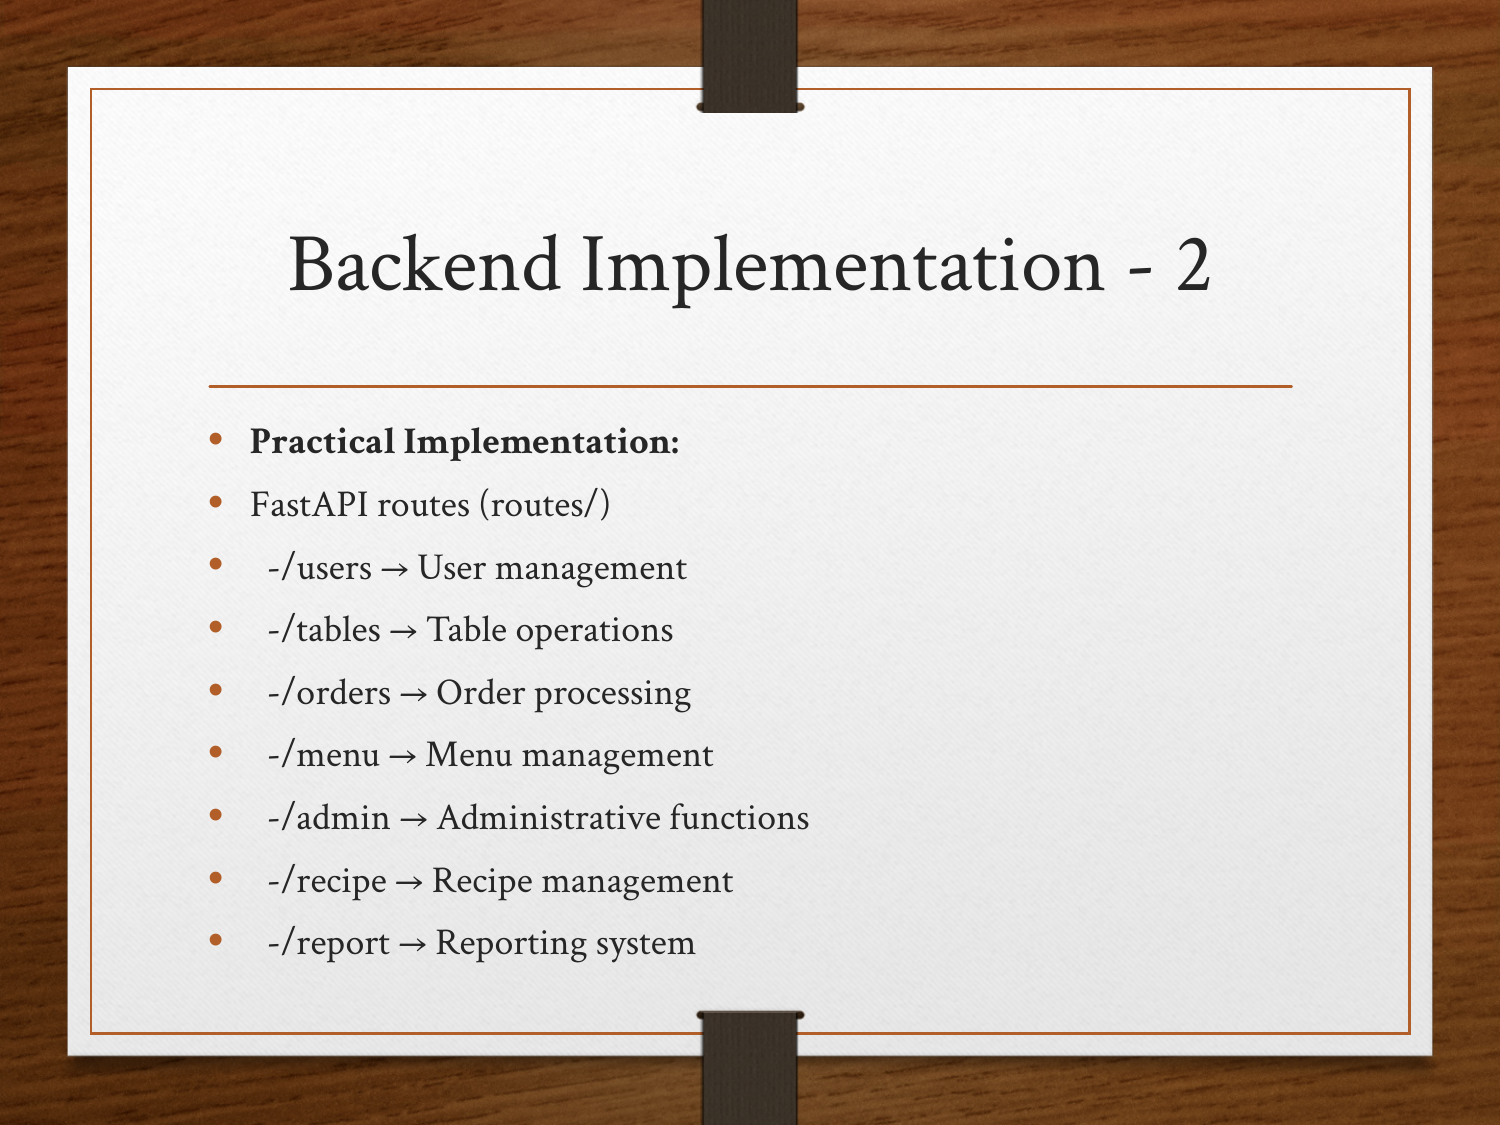

# Backend Implementation - 2
Practical Implementation:
FastAPI routes (routes/)
  -/users → User management
  -/tables → Table operations
  -/orders → Order processing
  -/menu → Menu management
  -/admin → Administrative functions
  -/recipe → Recipe management
  -/report → Reporting system